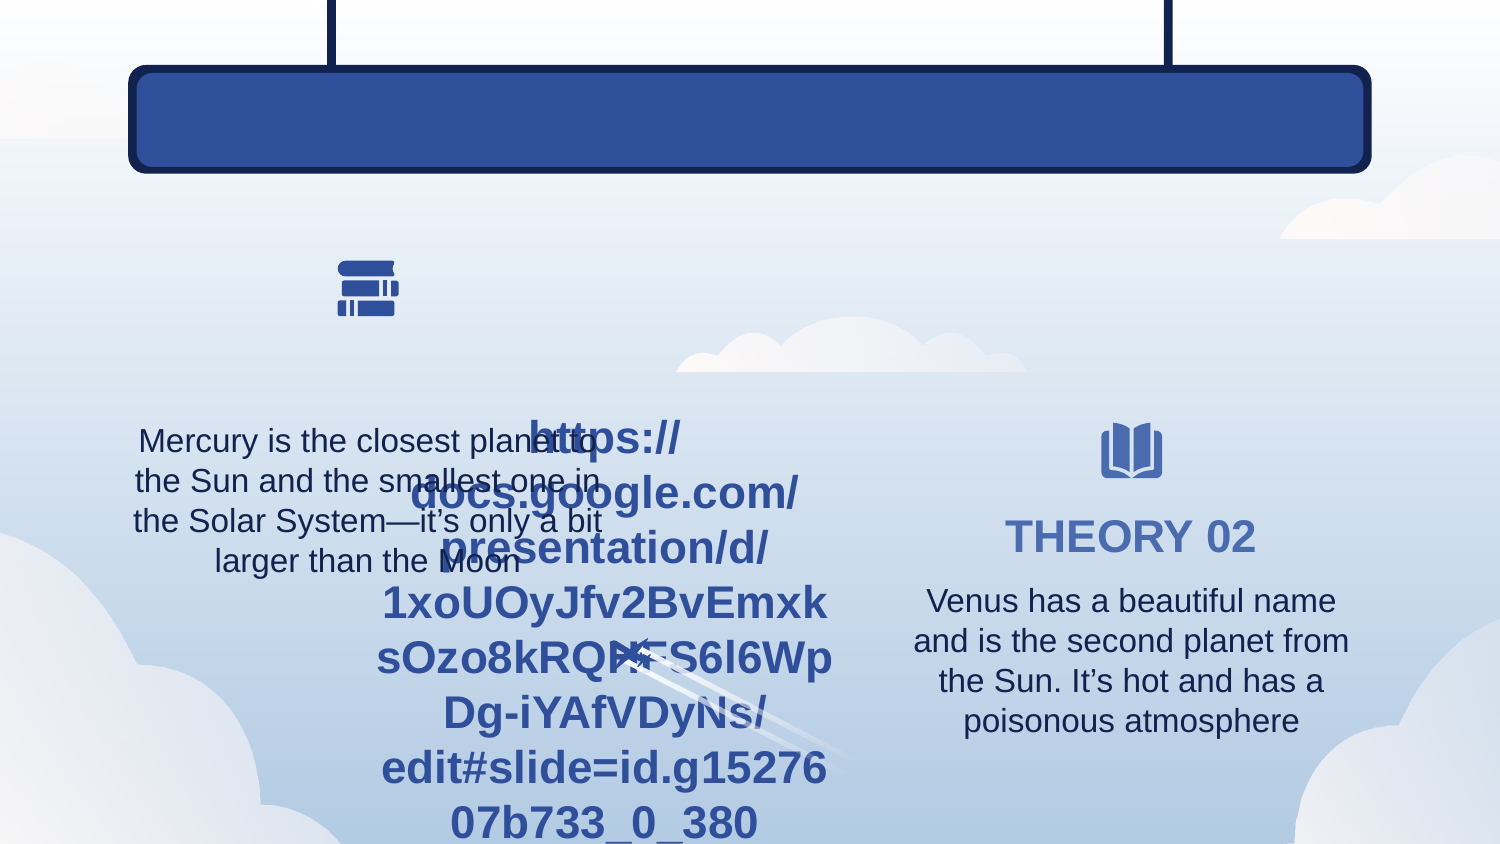

Mercury is the closest planet to the Sun and the smallest one in the Solar System—it’s only a bit larger than the Moon

THEORY 02
Venus has a beautiful name and is the second planet from the Sun. It’s hot and has a poisonous atmosphere
https://docs.google.com/presentation/d/1xoUOyJfv2BvEmxksOzo8kRQHFS6l6WpDg-iYAfVDyNs/edit#slide=id.g1527607b733_0_380